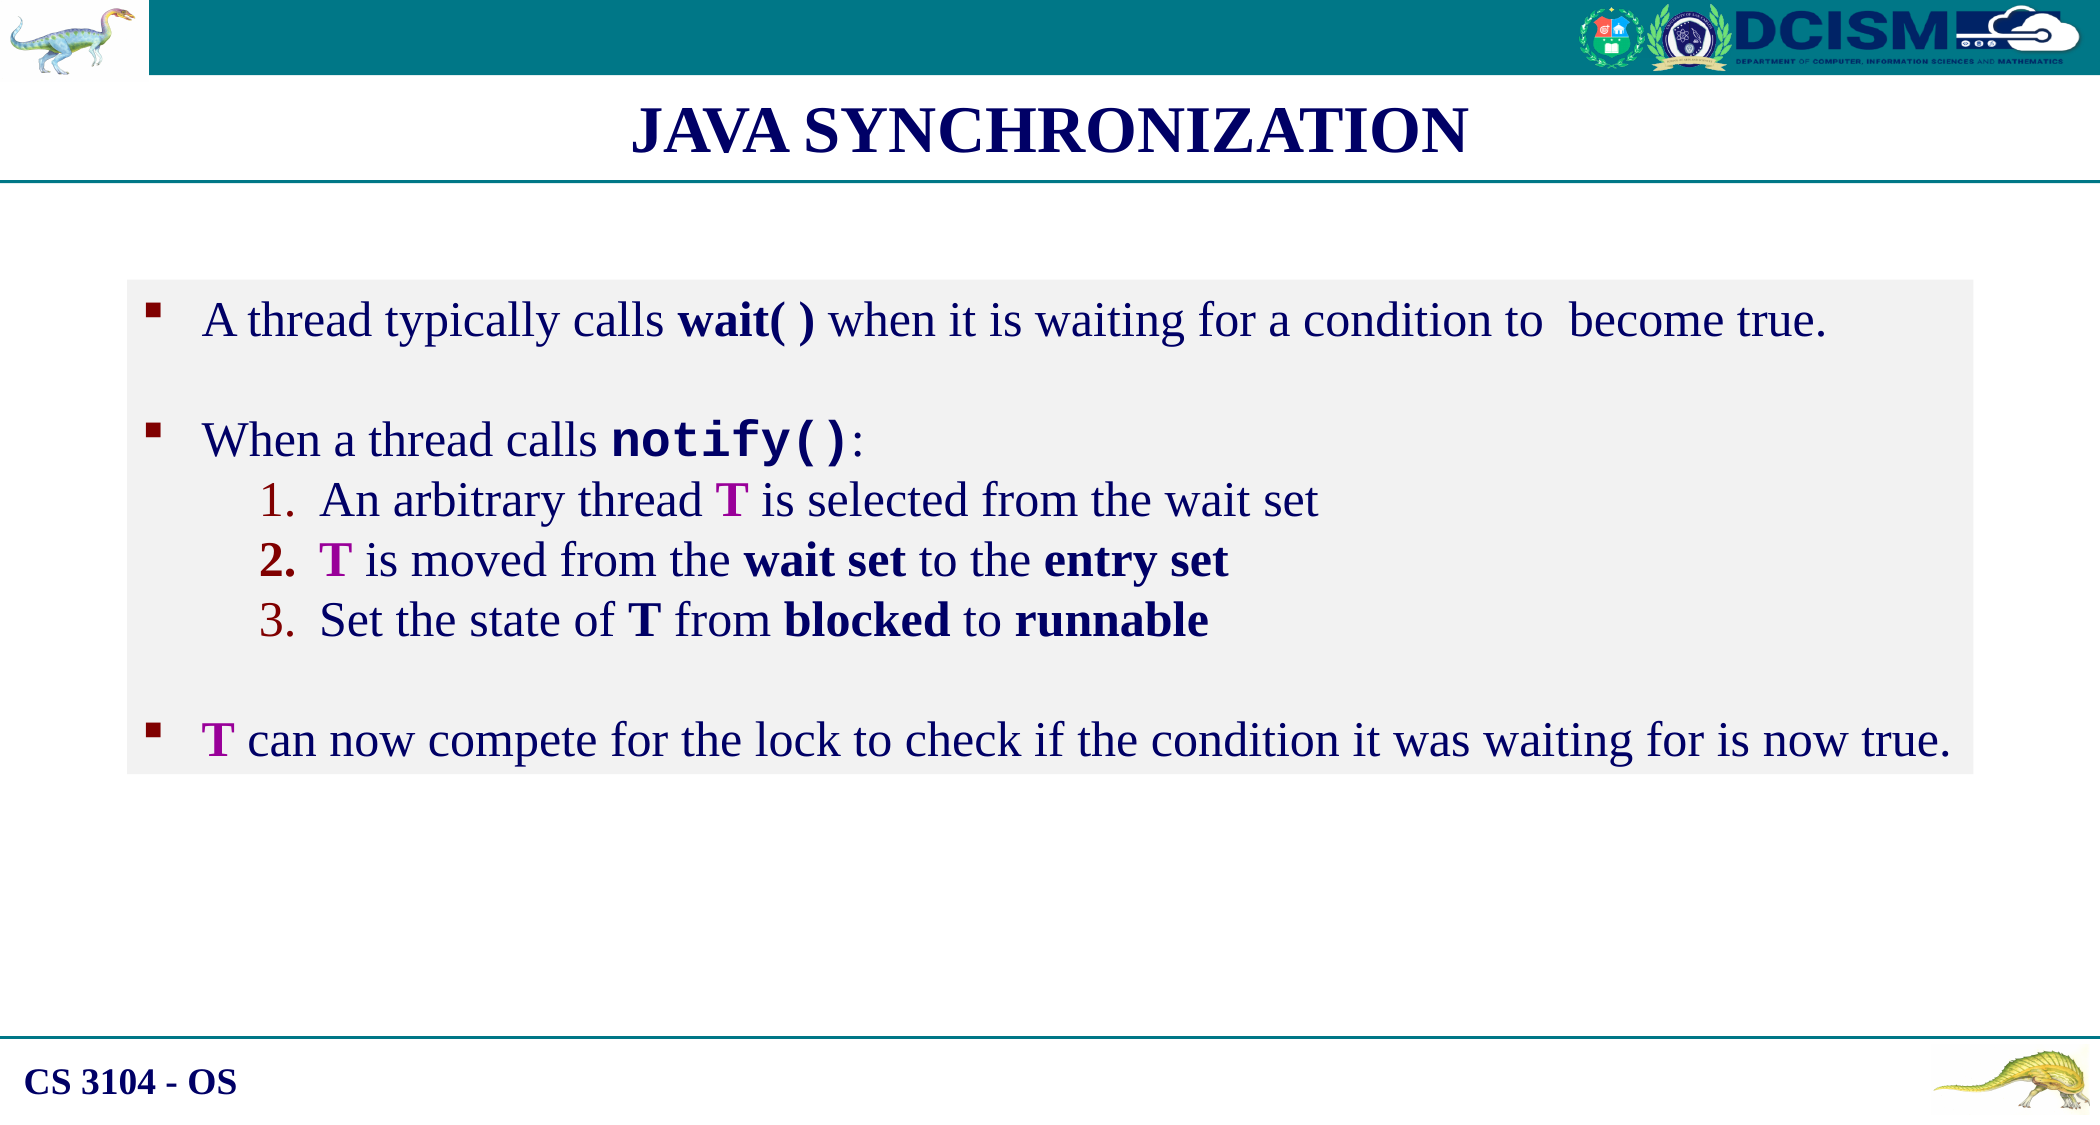

JAVA SYNCHRONIZATION
A thread typically calls wait( ) when it is waiting for a condition to  become true.

When a thread calls notify():
An arbitrary thread T is selected from the wait set
T is moved from the wait set to the entry set
Set the state of T from blocked to runnable

T can now compete for the lock to check if the condition it was waiting for is now true.